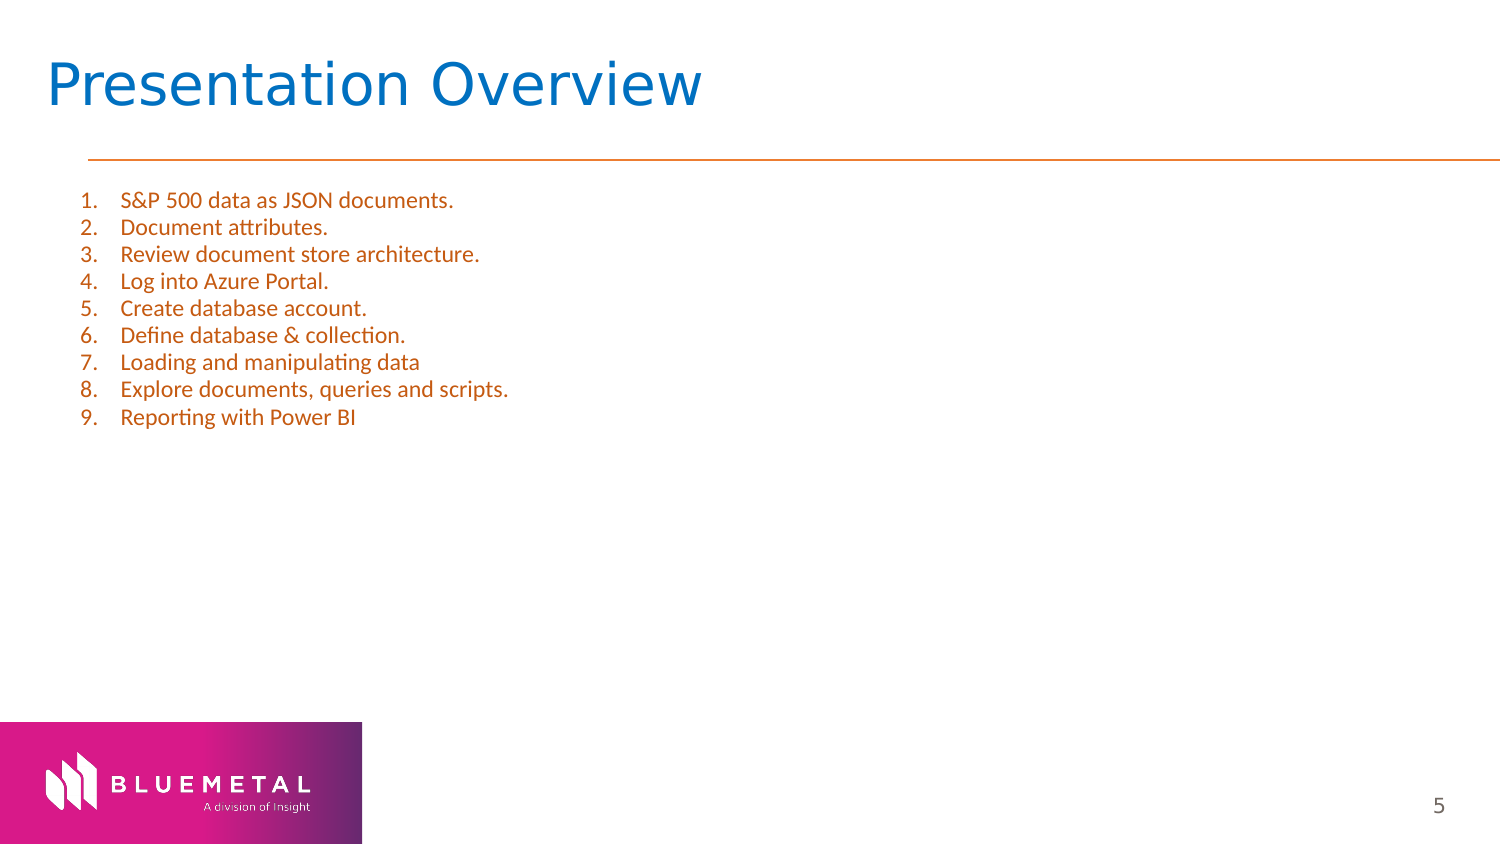

# Presentation Overview

S&P 500 data as JSON documents.
Document attributes.
Review document store architecture.
Log into Azure Portal.
Create database account.
Define database & collection.
Loading and manipulating data
Explore documents, queries and scripts.
Reporting with Power BI